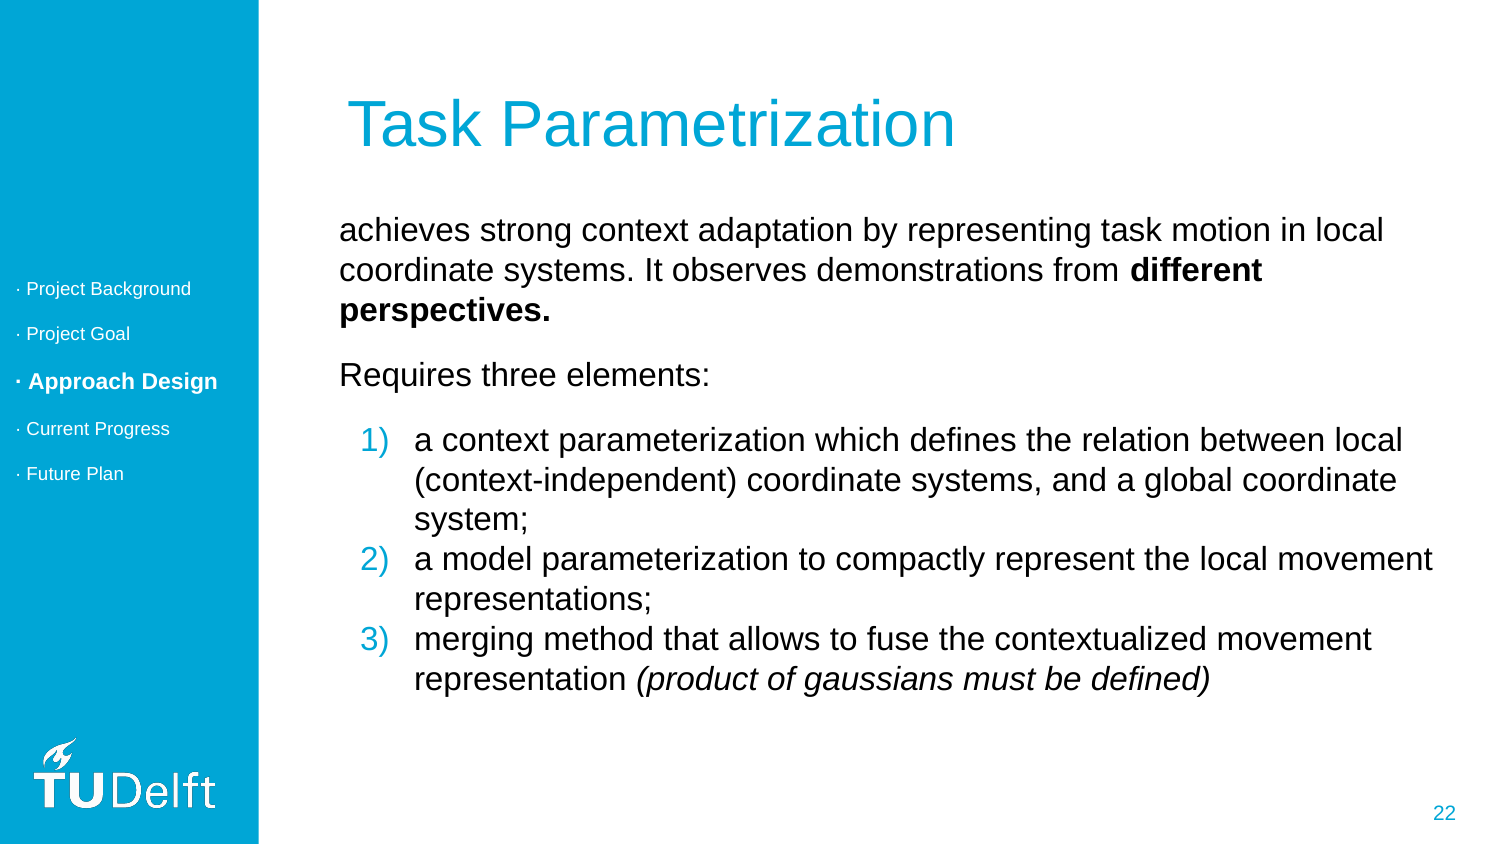

Task Parametrization
achieves strong context adaptation by representing task motion in local coordinate systems. It observes demonstrations from different perspectives.
Requires three elements:
a context parameterization which defines the relation between local (context-independent) coordinate systems, and a global coordinate system;
a model parameterization to compactly represent the local movement representations;
merging method that allows to fuse the contextualized movement representation (product of gaussians must be defined)

· Project Background

· Project Goal

· Approach Design

· Current Progress

· Future Plan